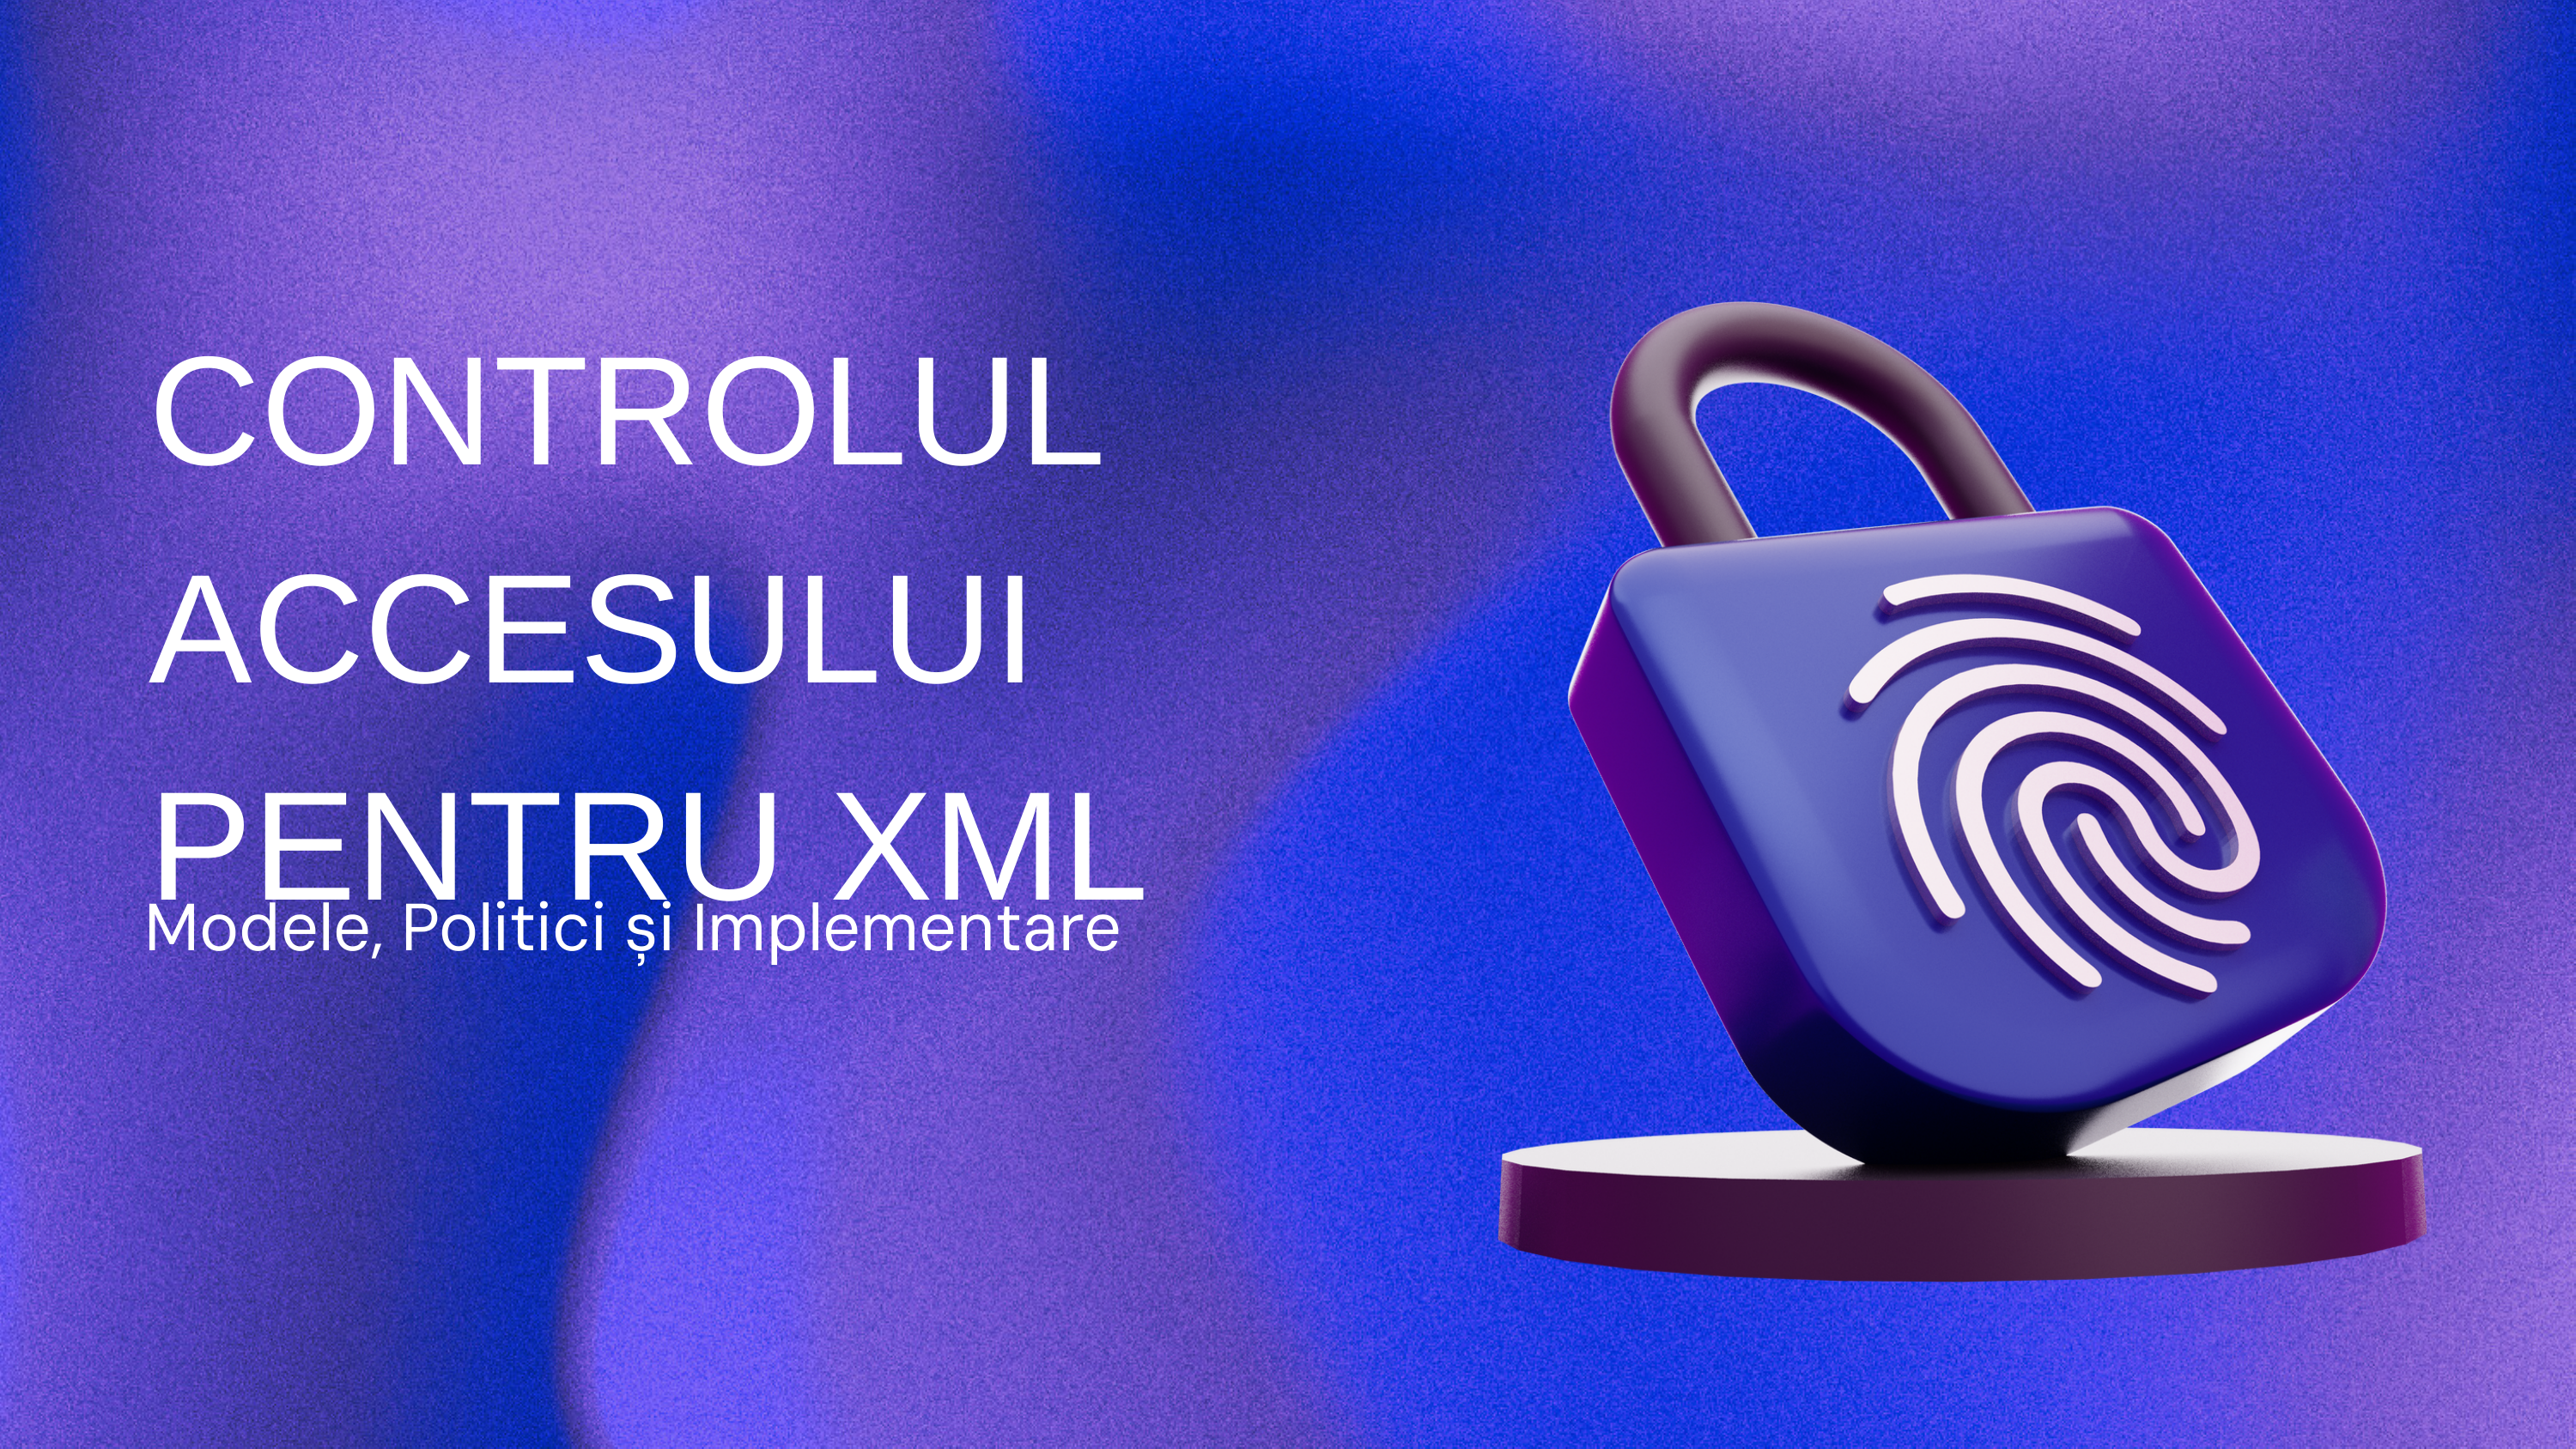

CONTROLUL ACCESULUI PENTRU XML

Modele, Politici și Implementare